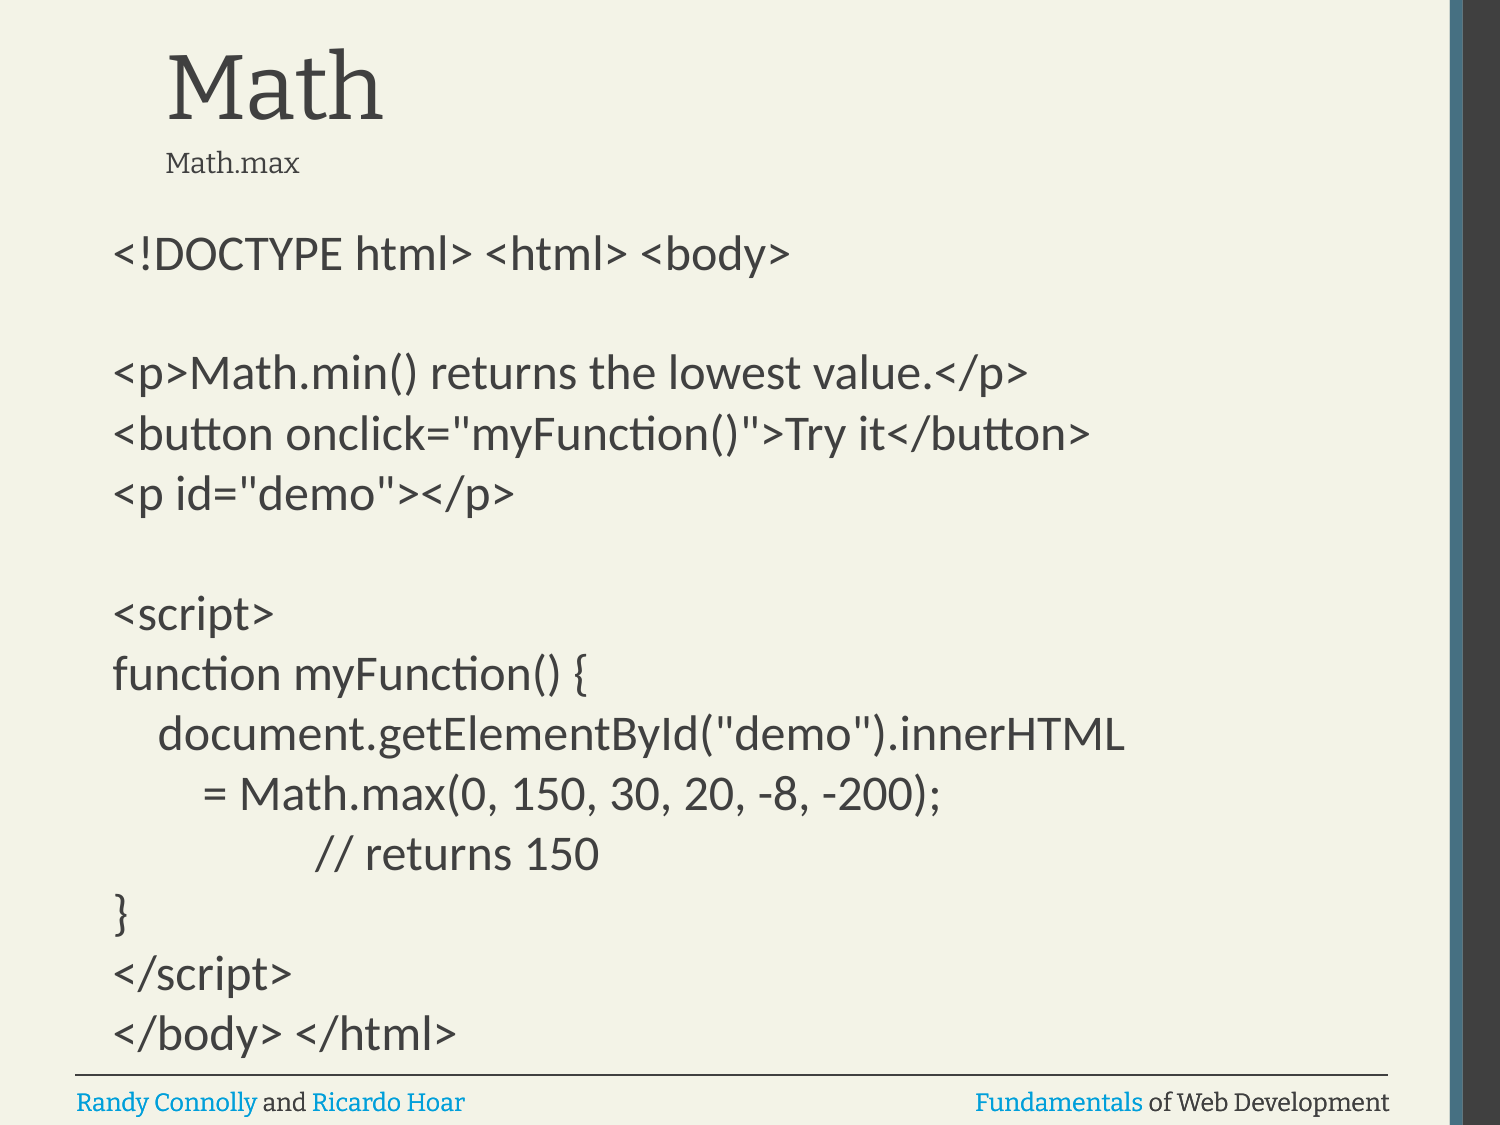

# Math
Math.max
<!DOCTYPE html> <html> <body>

<p>Math.min() returns the lowest value.</p>
<button onclick="myFunction()">Try it</button>
<p id="demo"></p>

<script>
function myFunction() {
    document.getElementById("demo").innerHTML
        = Math.max(0, 150, 30, 20, -8, -200);
                  // returns 150
}
</script>
</body> </html>